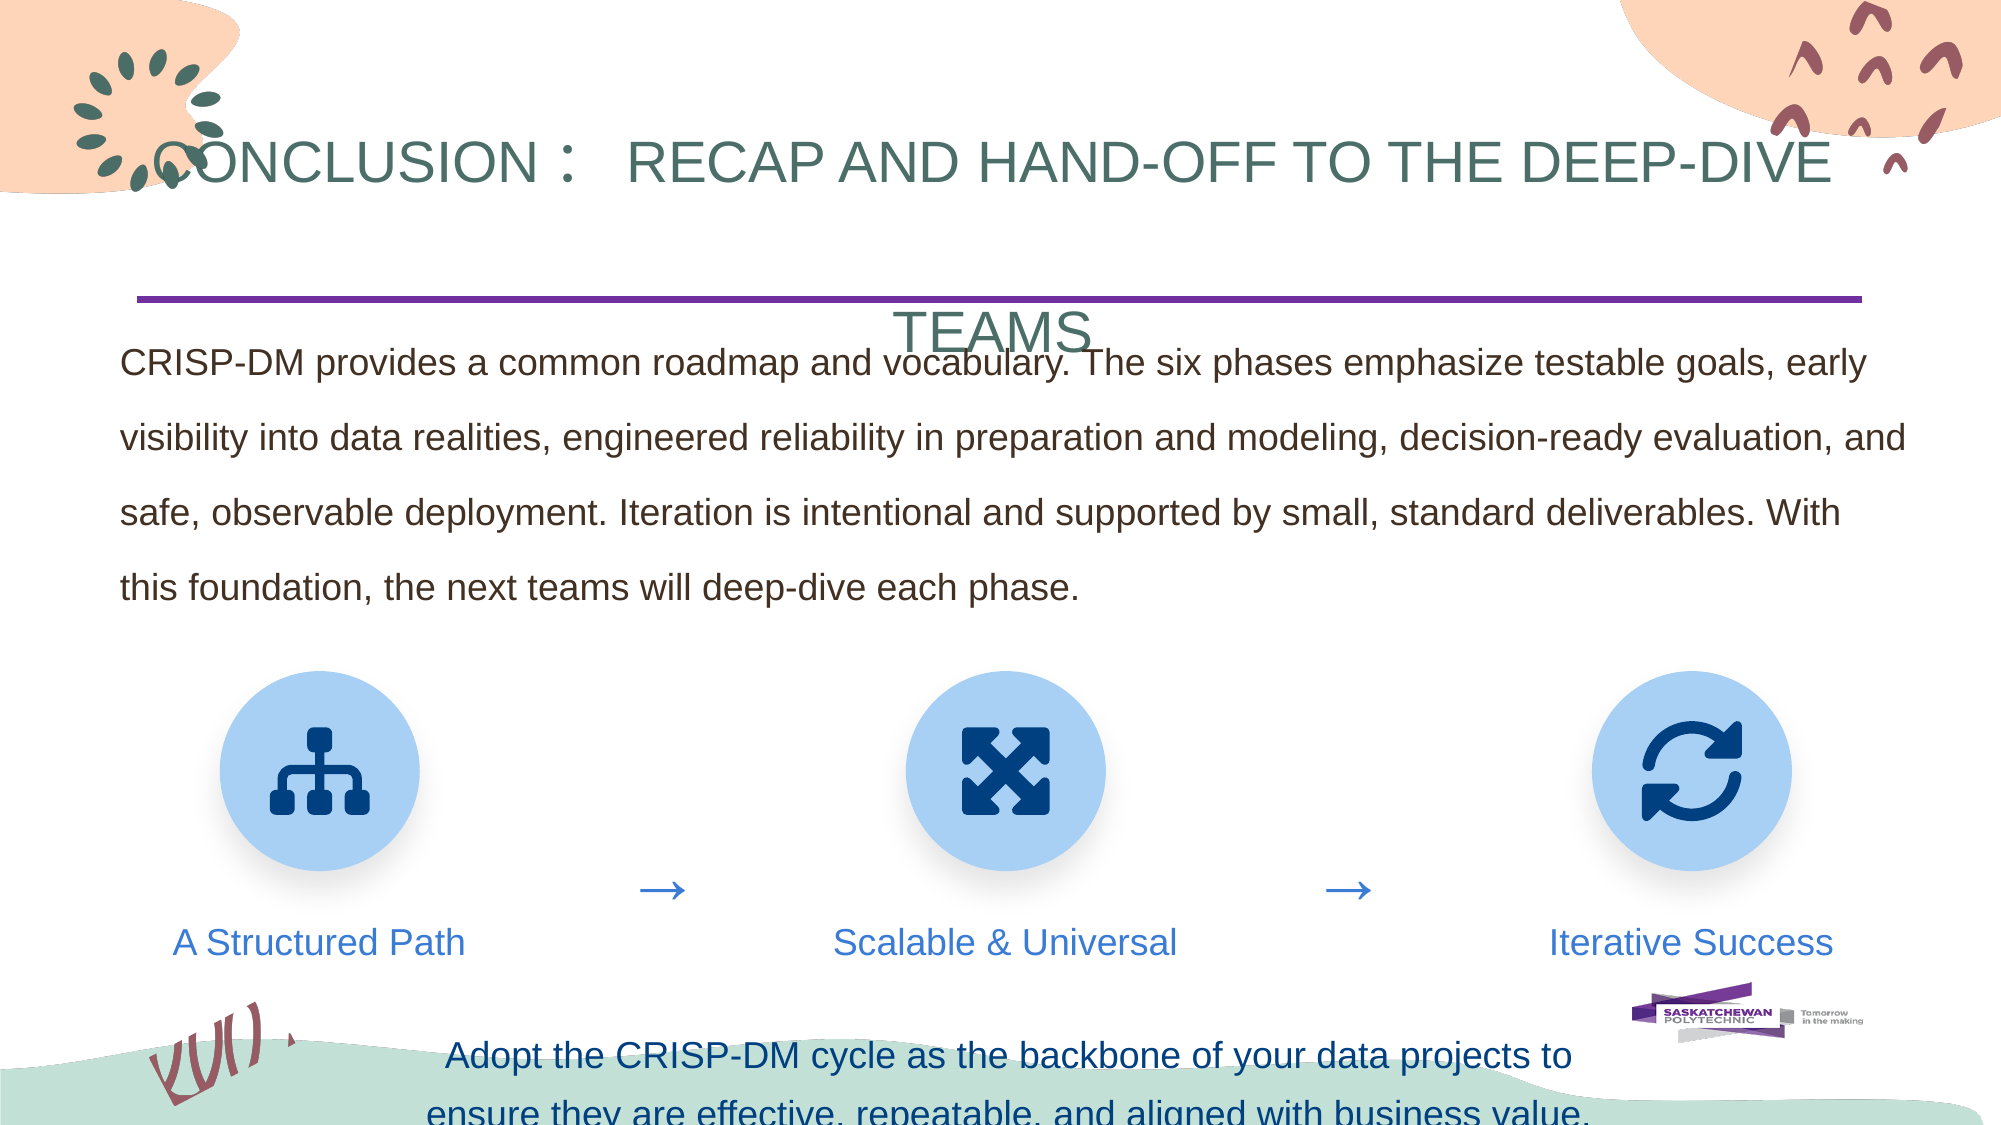

# CONCLUSION：RECAP AND HAND-OFF TO THE DEEP-DIVE TEAMS
CRISP-DM provides a common roadmap and vocabulary. The six phases emphasize testable goals, early visibility into data realities, engineered reliability in preparation and modeling, decision-ready evaluation, and safe, observable deployment. Iteration is intentional and supported by small, standard deliverables. With this foundation, the next teams will deep-dive each phase.

→
→
A Structured Path
Scalable & Universal
Iterative Success

Adopt the CRISP-DM cycle as the backbone of your data projects to ensure they are effective, repeatable, and aligned with business value.